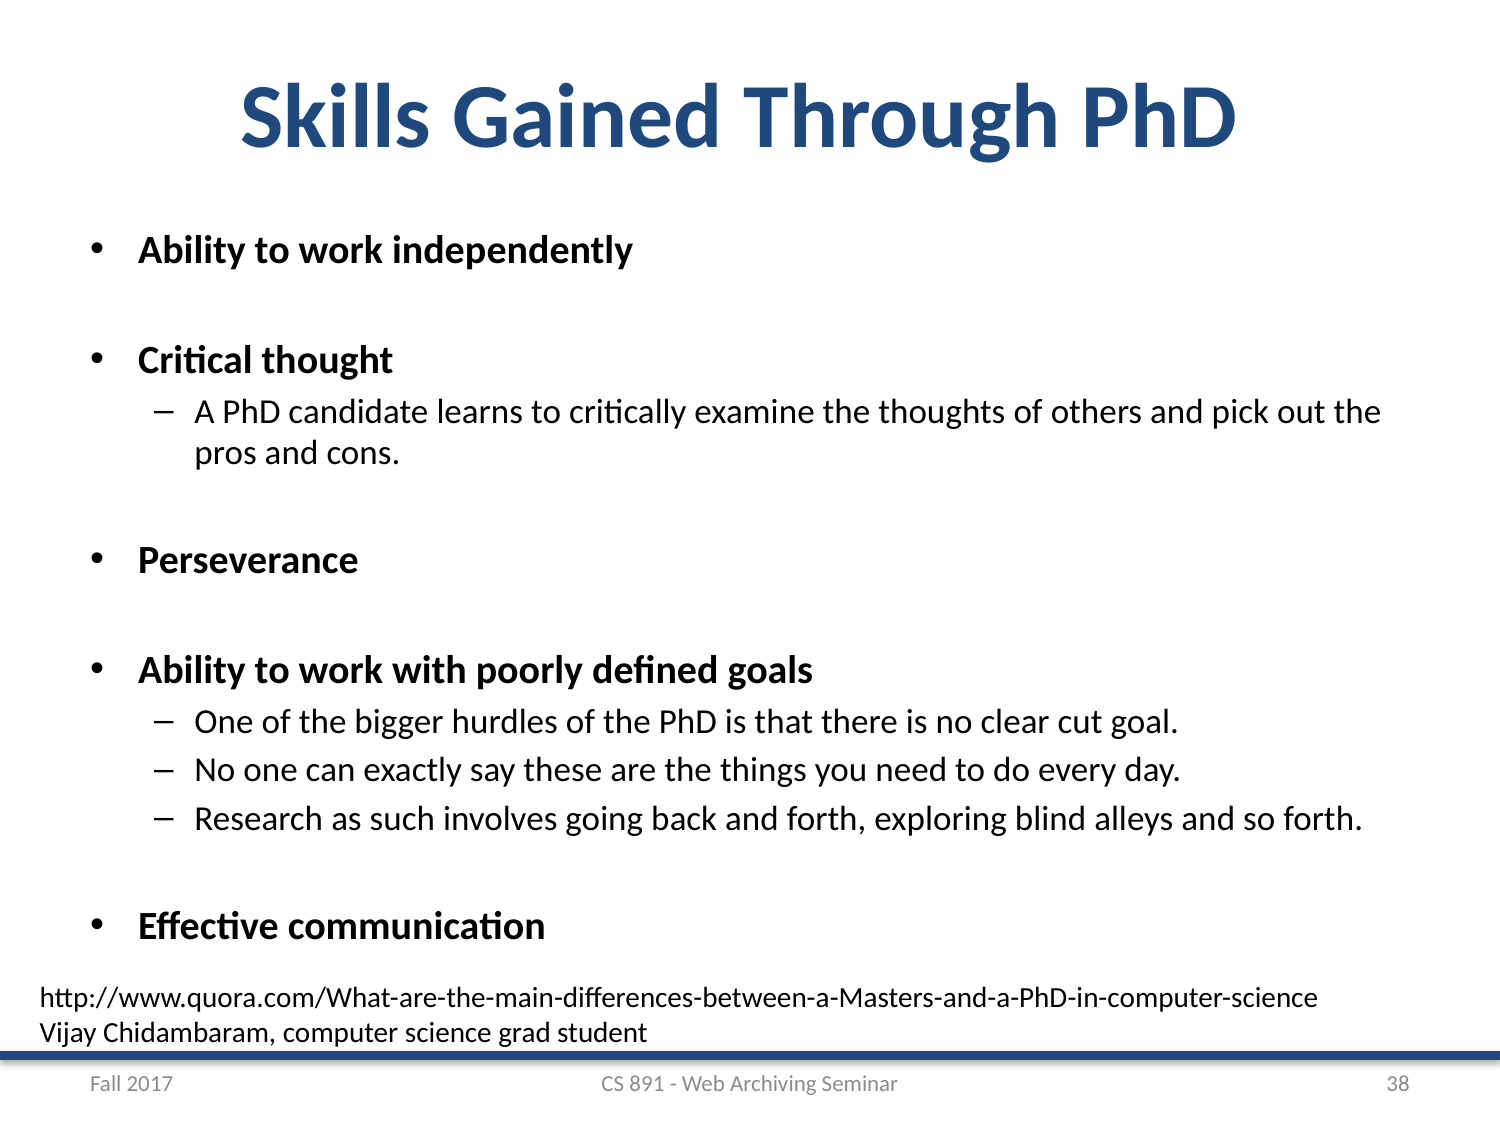

# Skills Gained Through PhD
Ability to work independently

Critical thought
A PhD candidate learns to critically examine the thoughts of others and pick out the pros and cons.

Perseverance

Ability to work with poorly defined goals
One of the bigger hurdles of the PhD is that there is no clear cut goal.
No one can exactly say these are the things you need to do every day.
Research as such involves going back and forth, exploring blind alleys and so forth.

Effective communication
http://www.quora.com/What-are-the-main-differences-between-a-Masters-and-a-PhD-in-computer-science
Vijay Chidambaram, computer science grad student
Fall 2017
CS 891 - Web Archiving Seminar
38